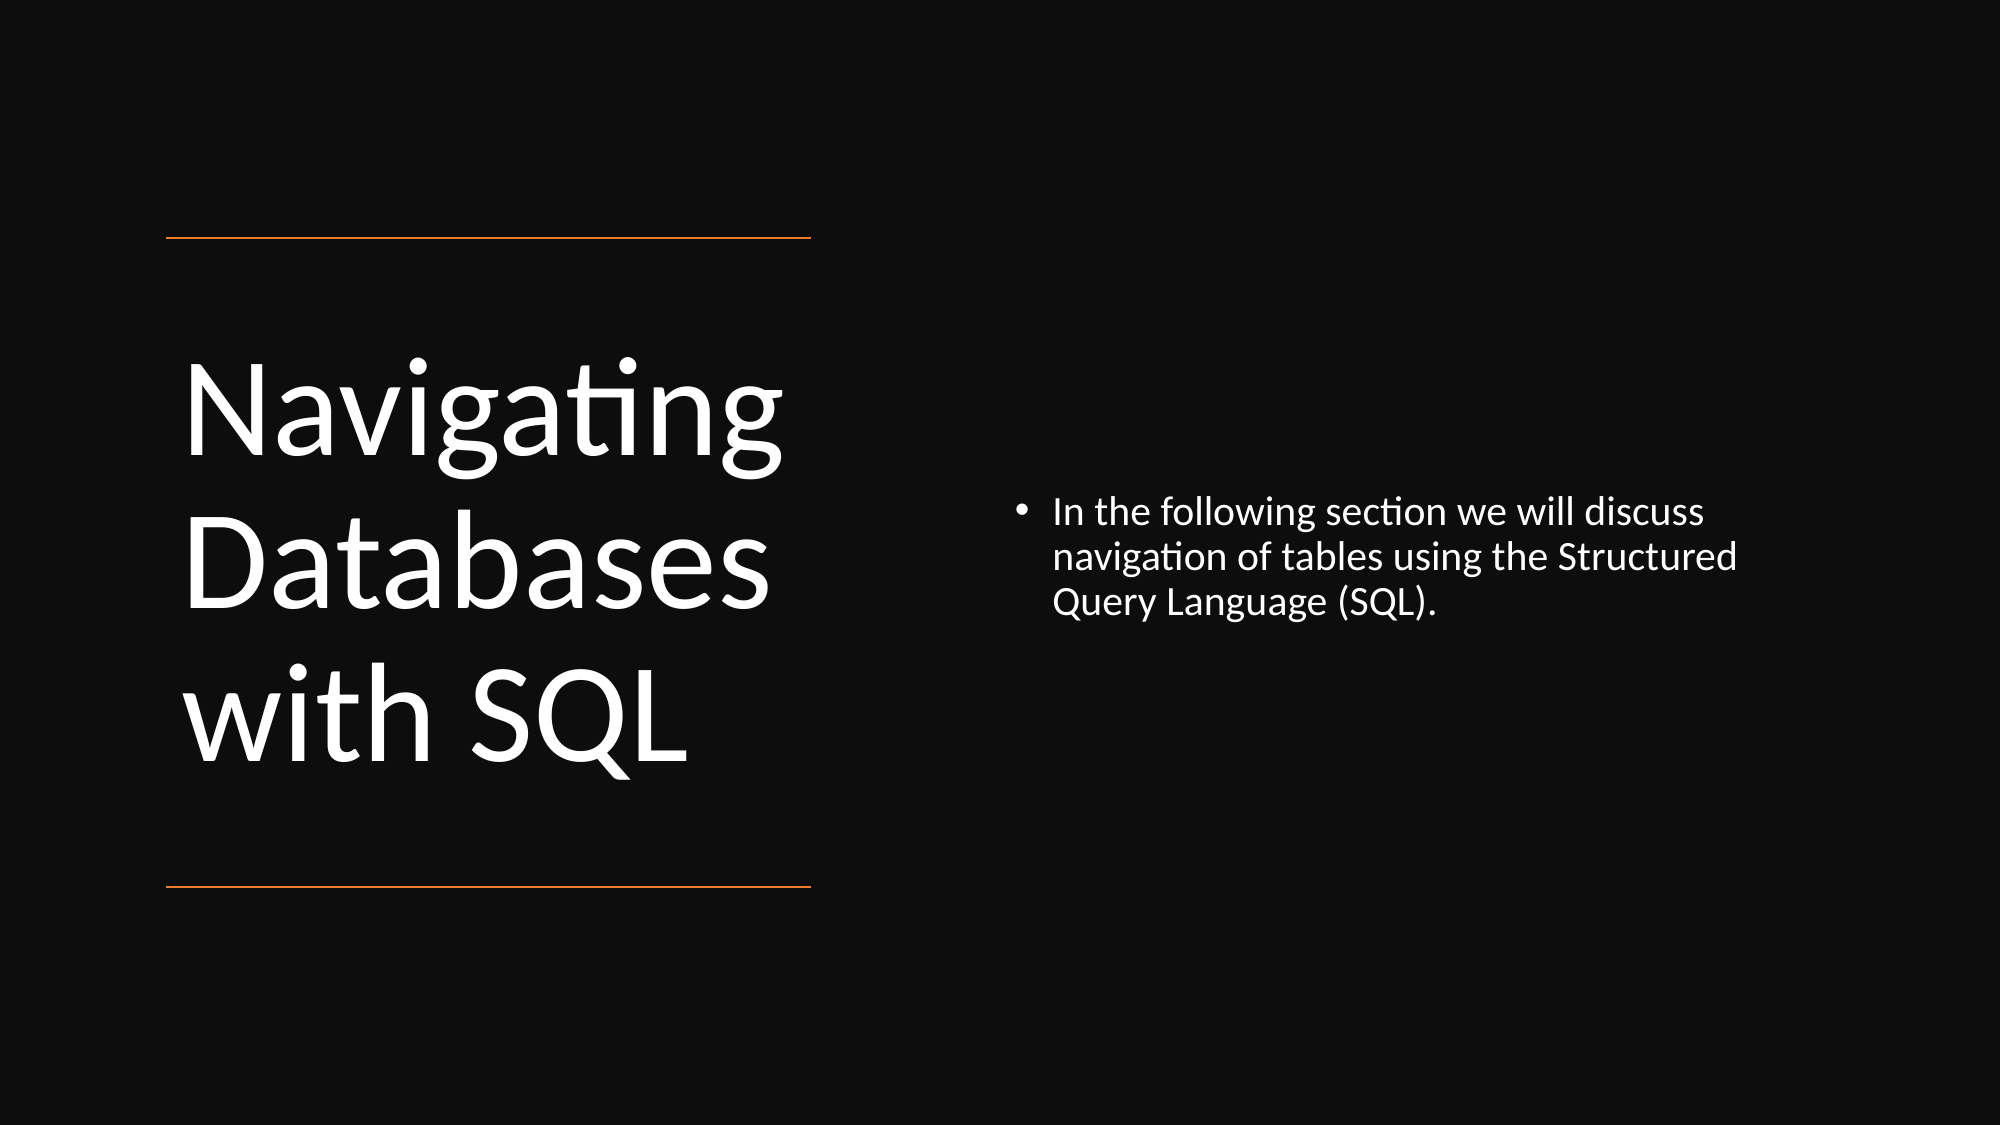

In the following section we will discuss navigation of tables using the Structured Query Language (SQL).
# Navigating Databases with SQL